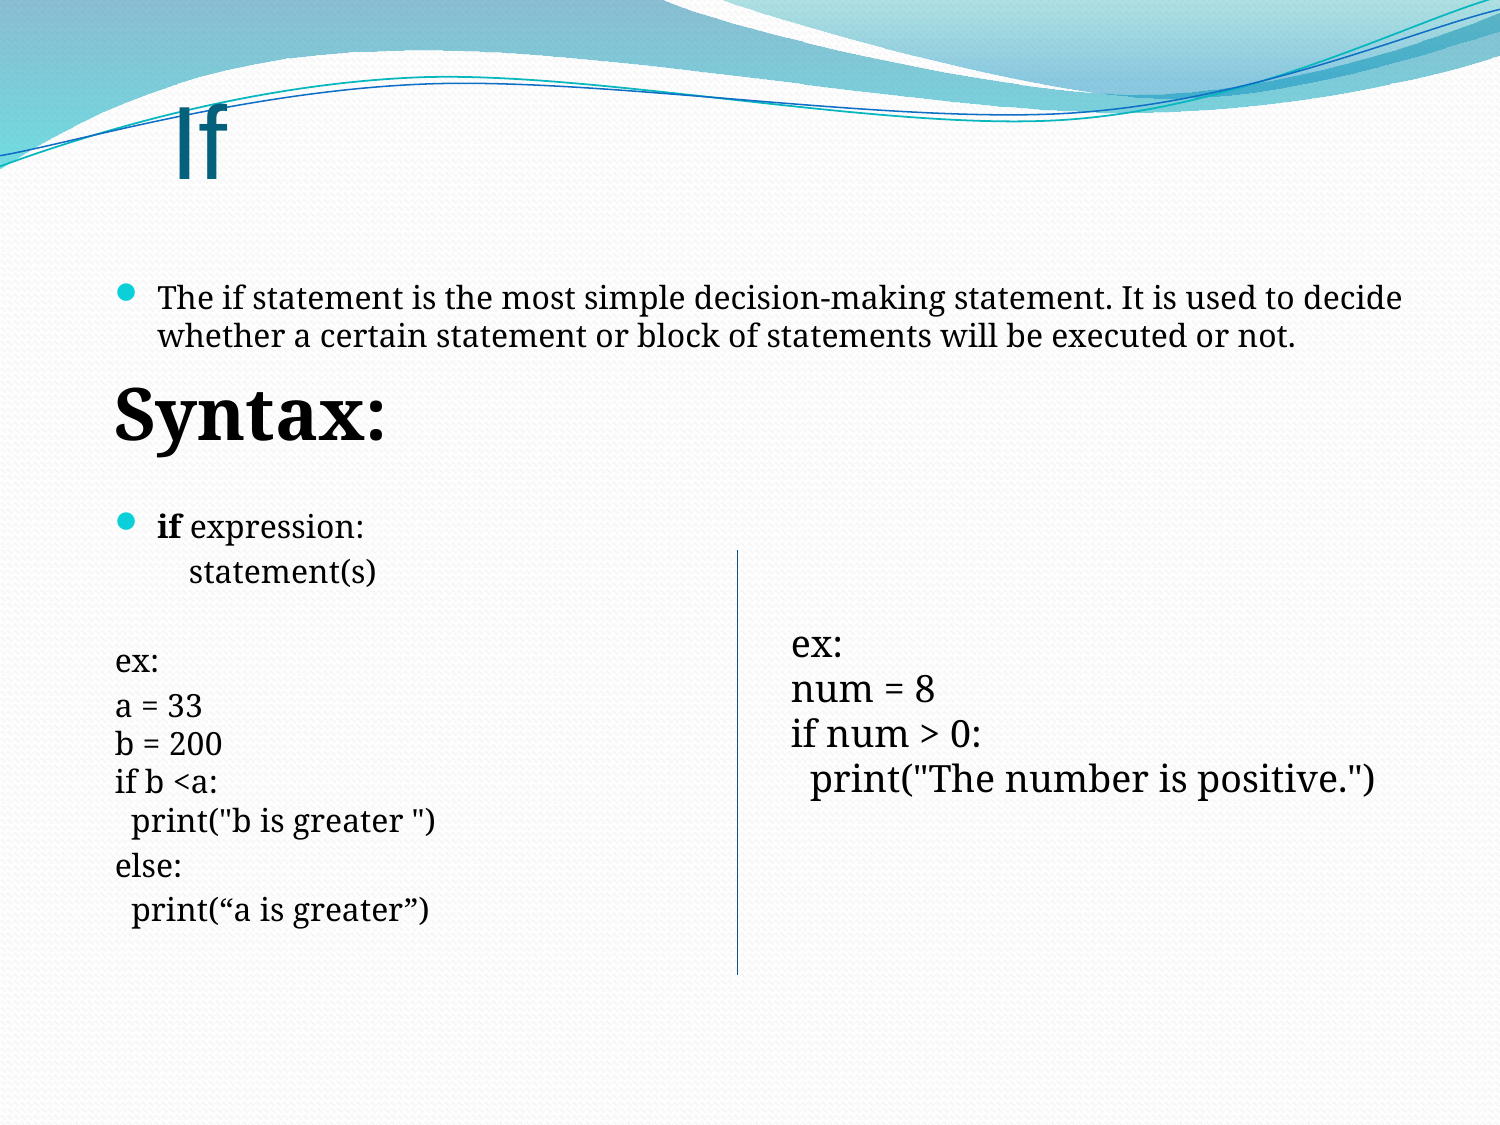

# If

The if statement is the most simple decision-making statement. It is used to decide whether a certain statement or block of statements will be executed or not.
Syntax:

if expression:
         statement(s)

ex:
a = 33
b = 200
if b <a:
  print("b is greater ")
else:
  print(“a is greater”)

ex:
num = 8
if num > 0:
  print("The number is positive.")